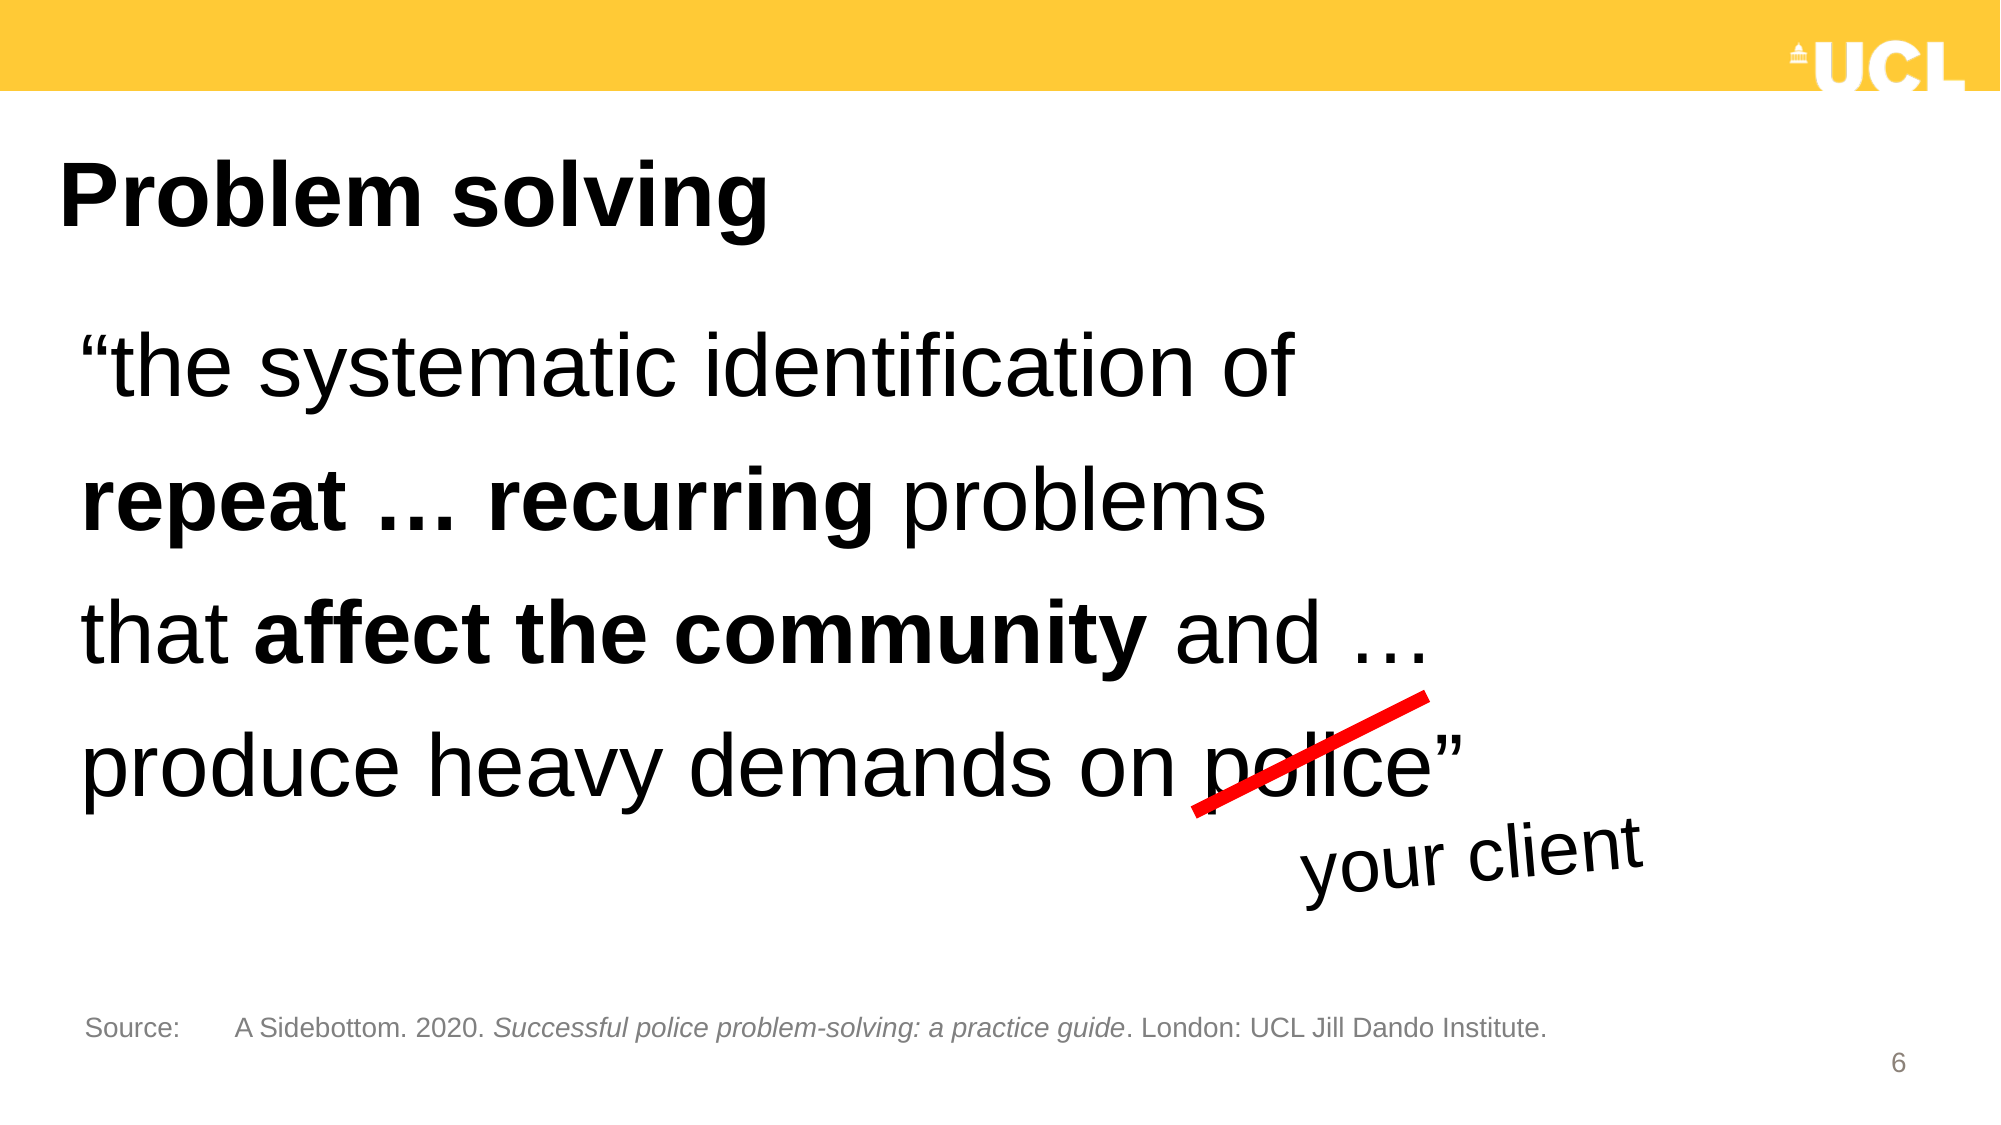

# Problem solving
“the systematic identification of
repeat … recurring problems
that affect the community and …
produce heavy demands on police”
your client
Source:	A Sidebottom. 2020. Successful police problem-solving: a practice guide. London: UCL Jill Dando Institute.